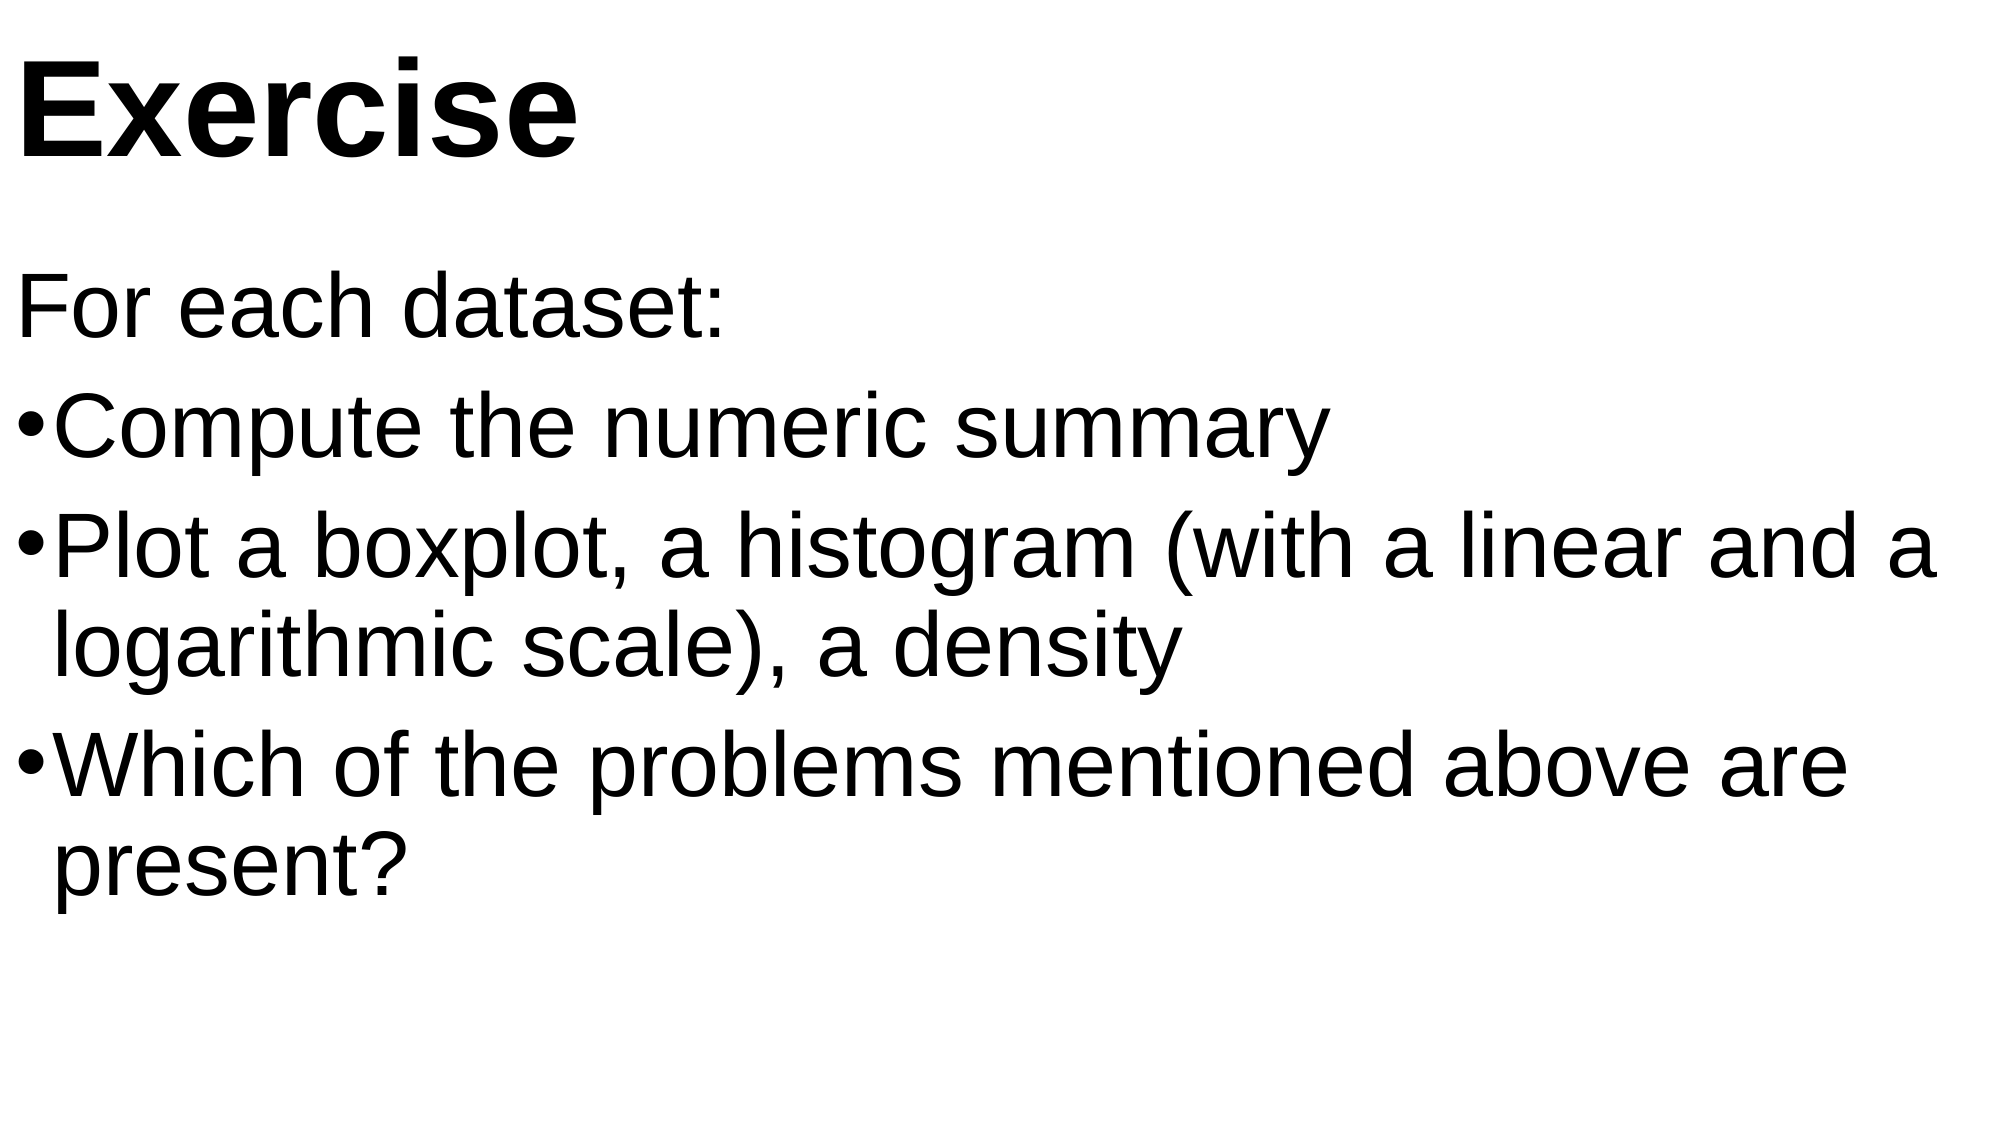

# Exercise
For each dataset:
Compute the numeric summary
Plot a boxplot, a histogram (with a linear and a logarithmic scale), a density
Which of the problems mentioned above are present?